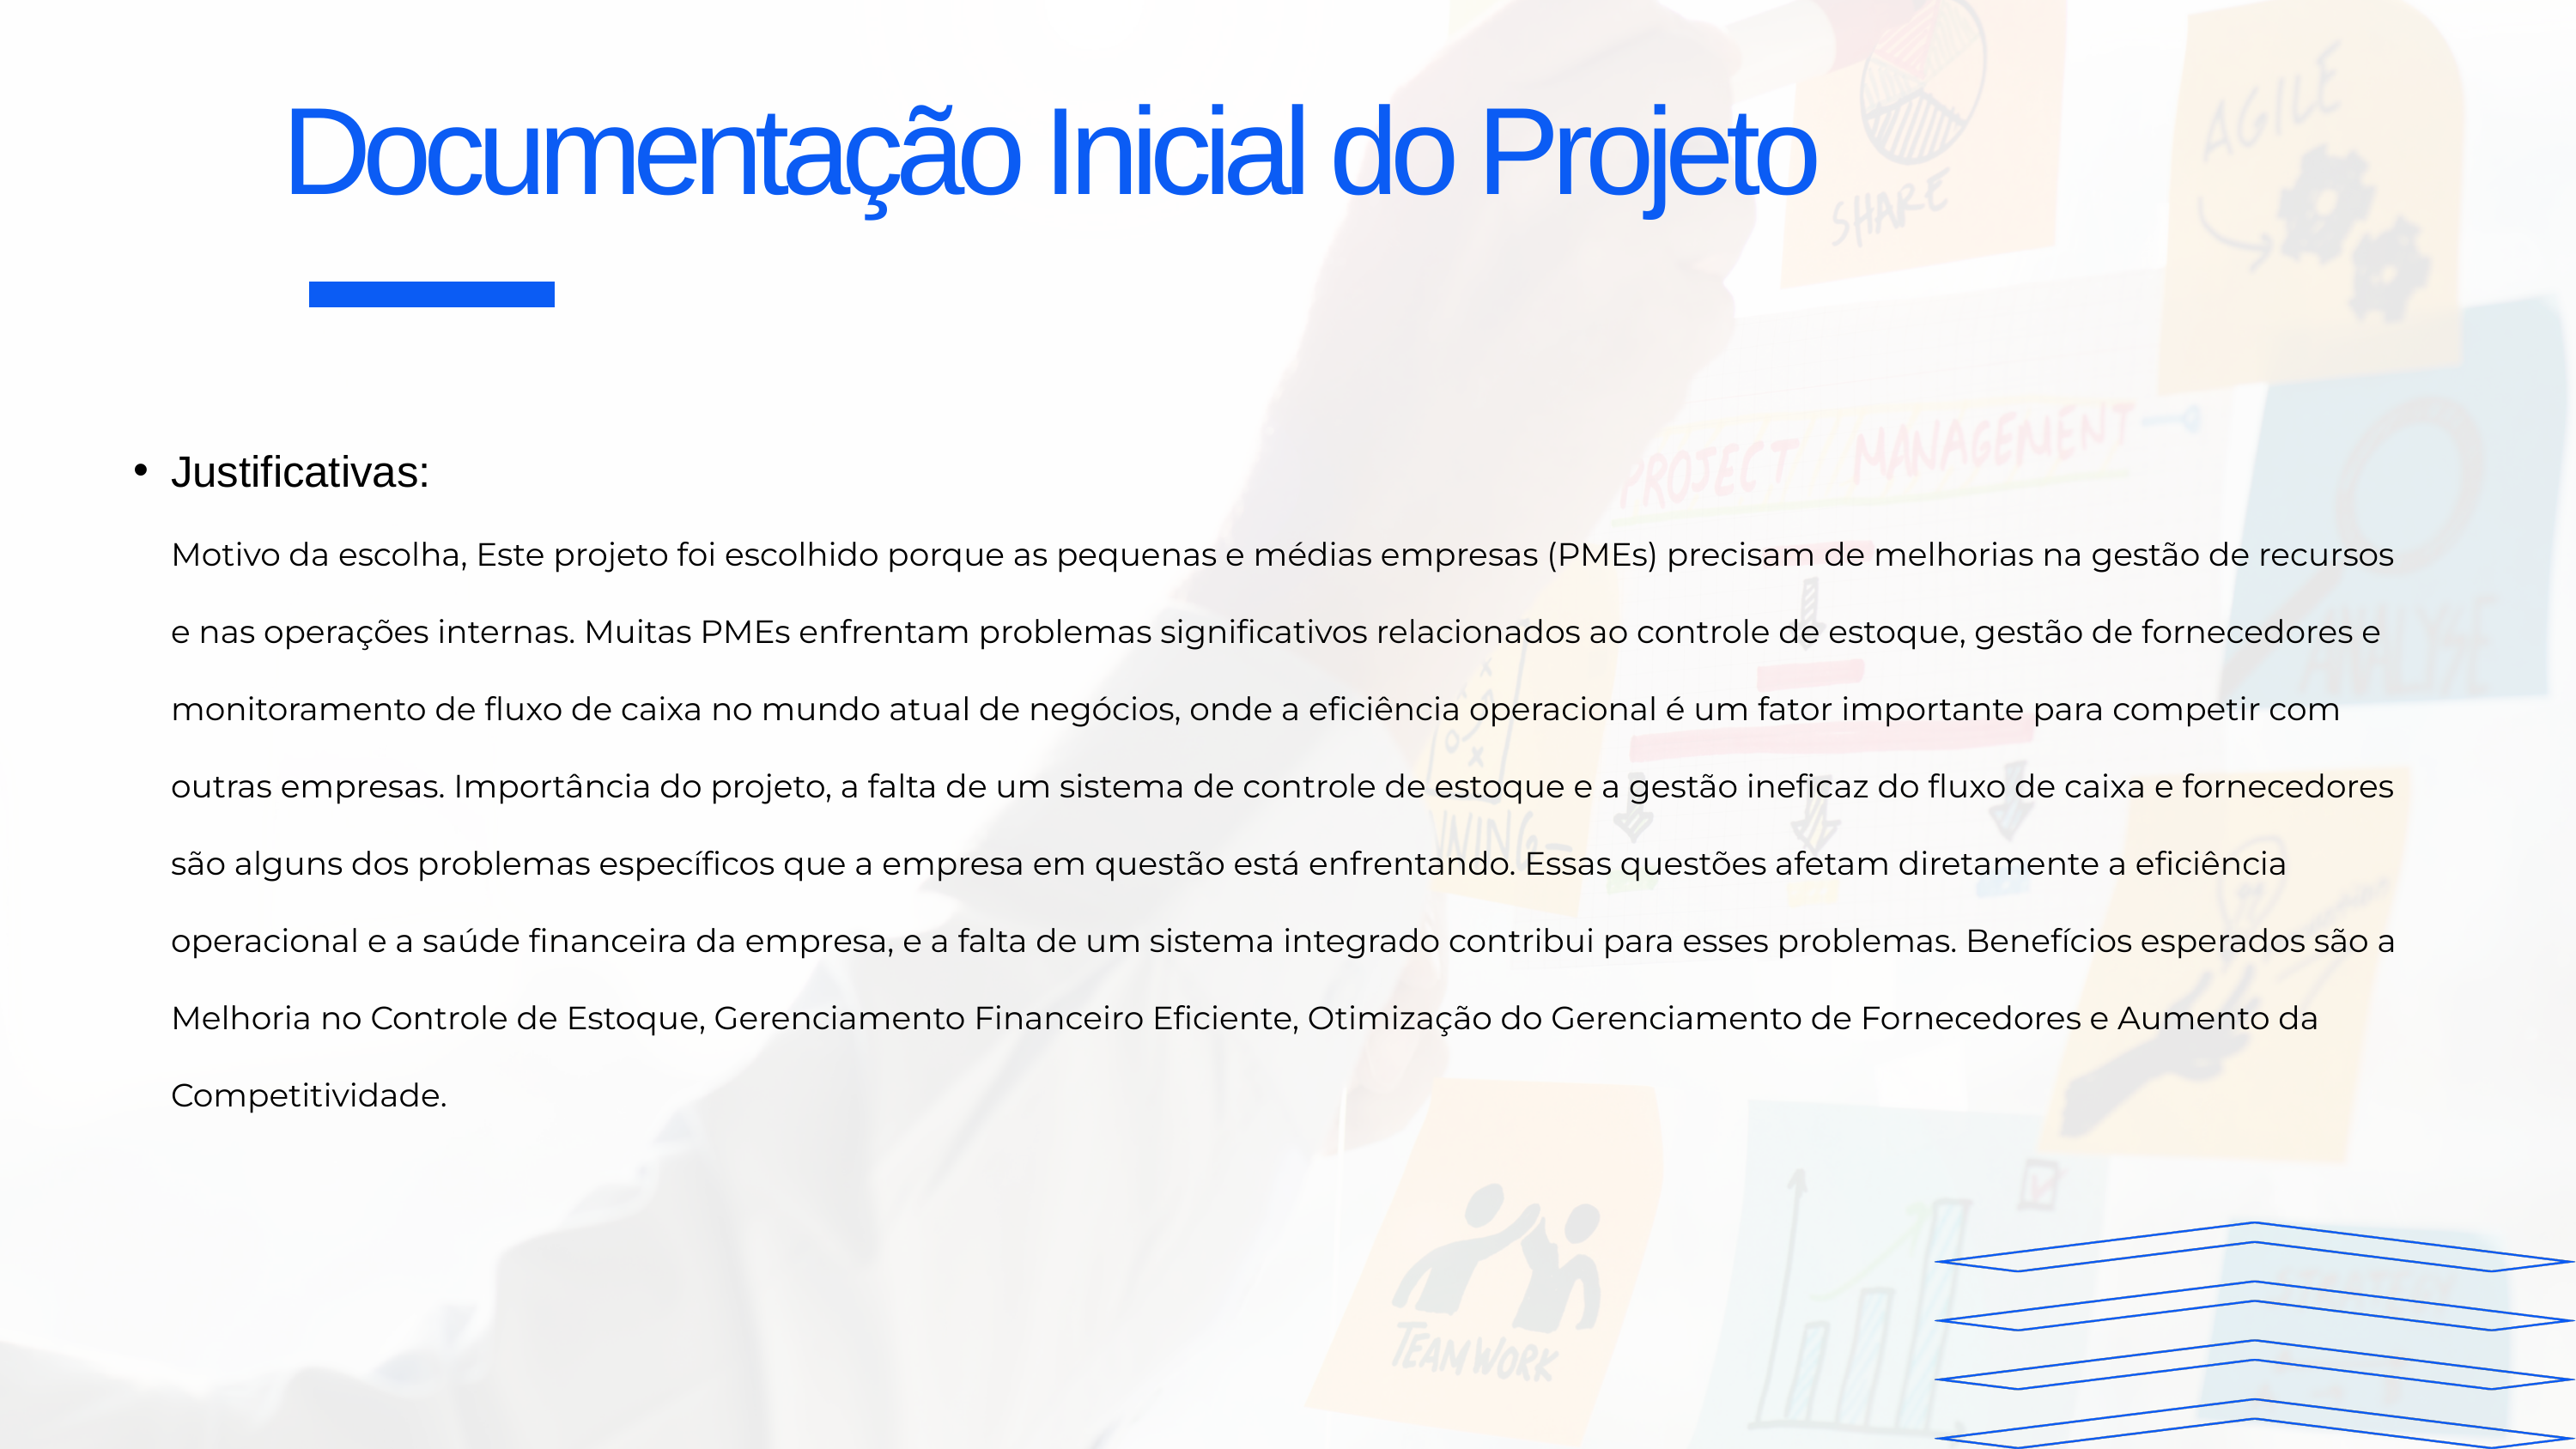

Documentação Inicial do Projeto

Justificativas:
Motivo da escolha, Este projeto foi escolhido porque as pequenas e médias empresas (PMEs) precisam de melhorias na gestão de recursos e nas operações internas. Muitas PMEs enfrentam problemas significativos relacionados ao controle de estoque, gestão de fornecedores e monitoramento de fluxo de caixa no mundo atual de negócios, onde a eficiência operacional é um fator importante para competir com outras empresas. Importância do projeto, a falta de um sistema de controle de estoque e a gestão ineficaz do fluxo de caixa e fornecedores são alguns dos problemas específicos que a empresa em questão está enfrentando. Essas questões afetam diretamente a eficiência operacional e a saúde financeira da empresa, e a falta de um sistema integrado contribui para esses problemas. Benefícios esperados são a Melhoria no Controle de Estoque, Gerenciamento Financeiro Eficiente, Otimização do Gerenciamento de Fornecedores e Aumento da Competitividade.